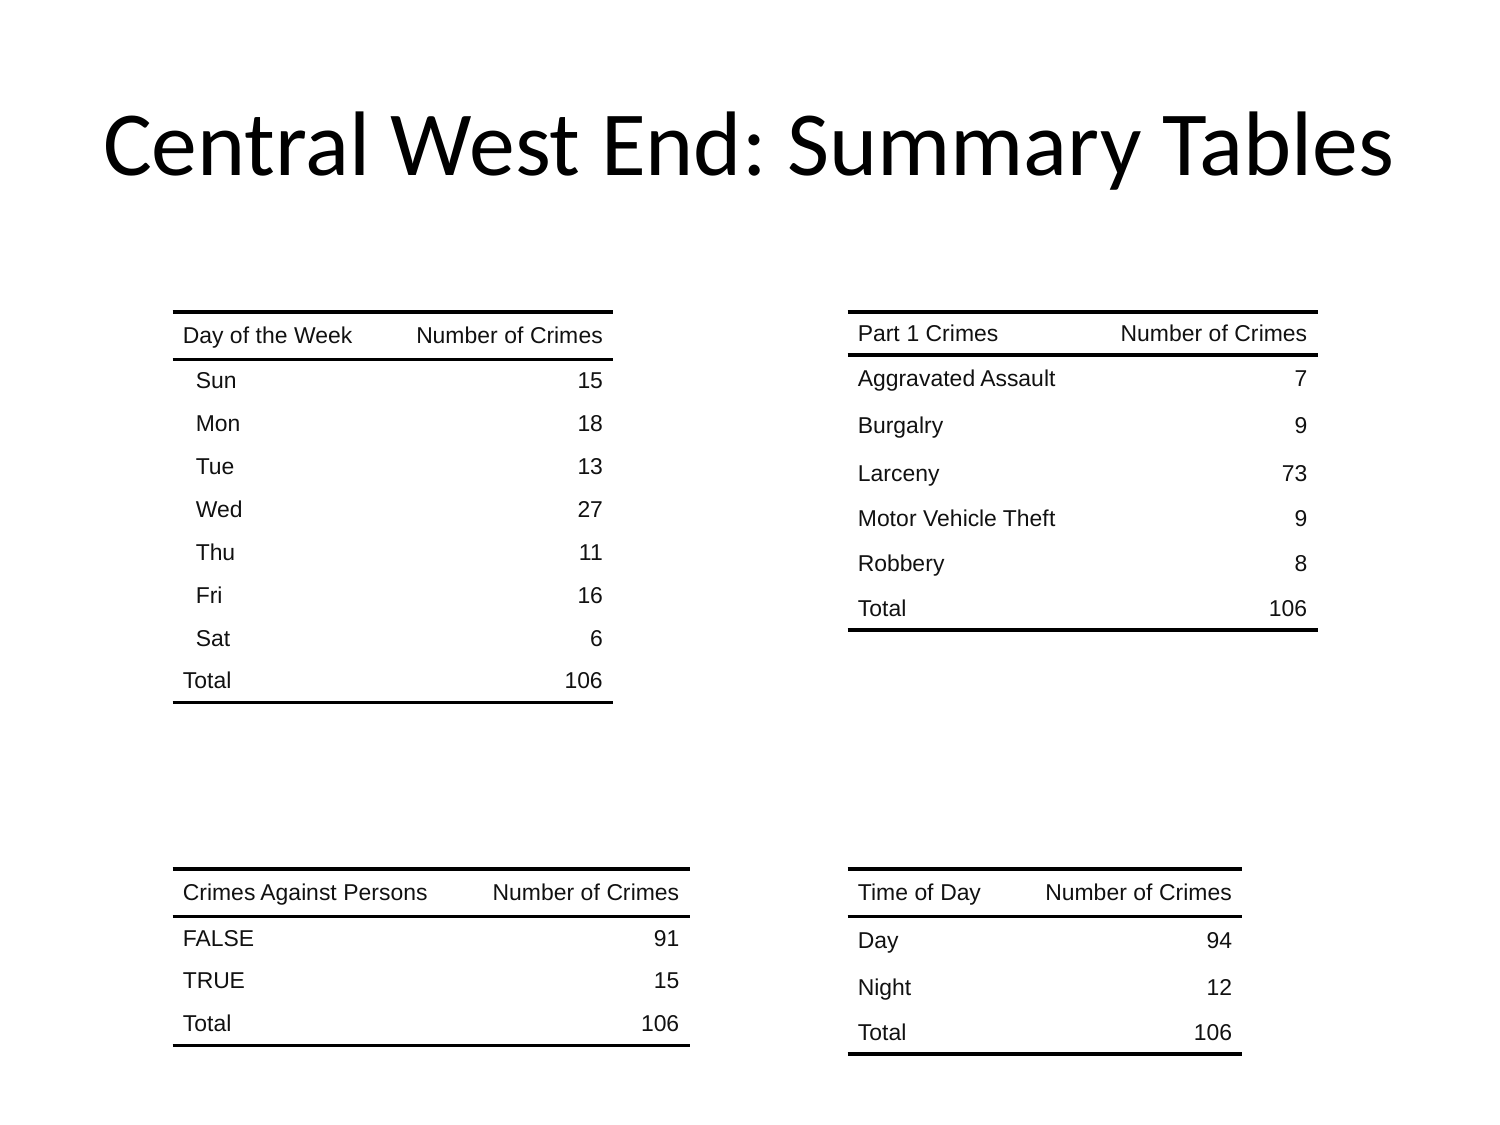

# Central West End: Summary Tables
| Day of the Week | Number of Crimes |
| --- | --- |
| Sun | 15 |
| Mon | 18 |
| Tue | 13 |
| Wed | 27 |
| Thu | 11 |
| Fri | 16 |
| Sat | 6 |
| Total | 106 |
| Part 1 Crimes | Number of Crimes |
| --- | --- |
| Aggravated Assault | 7 |
| Burgalry | 9 |
| Larceny | 73 |
| Motor Vehicle Theft | 9 |
| Robbery | 8 |
| Total | 106 |
| Crimes Against Persons | Number of Crimes |
| --- | --- |
| FALSE | 91 |
| TRUE | 15 |
| Total | 106 |
| Time of Day | Number of Crimes |
| --- | --- |
| Day | 94 |
| Night | 12 |
| Total | 106 |